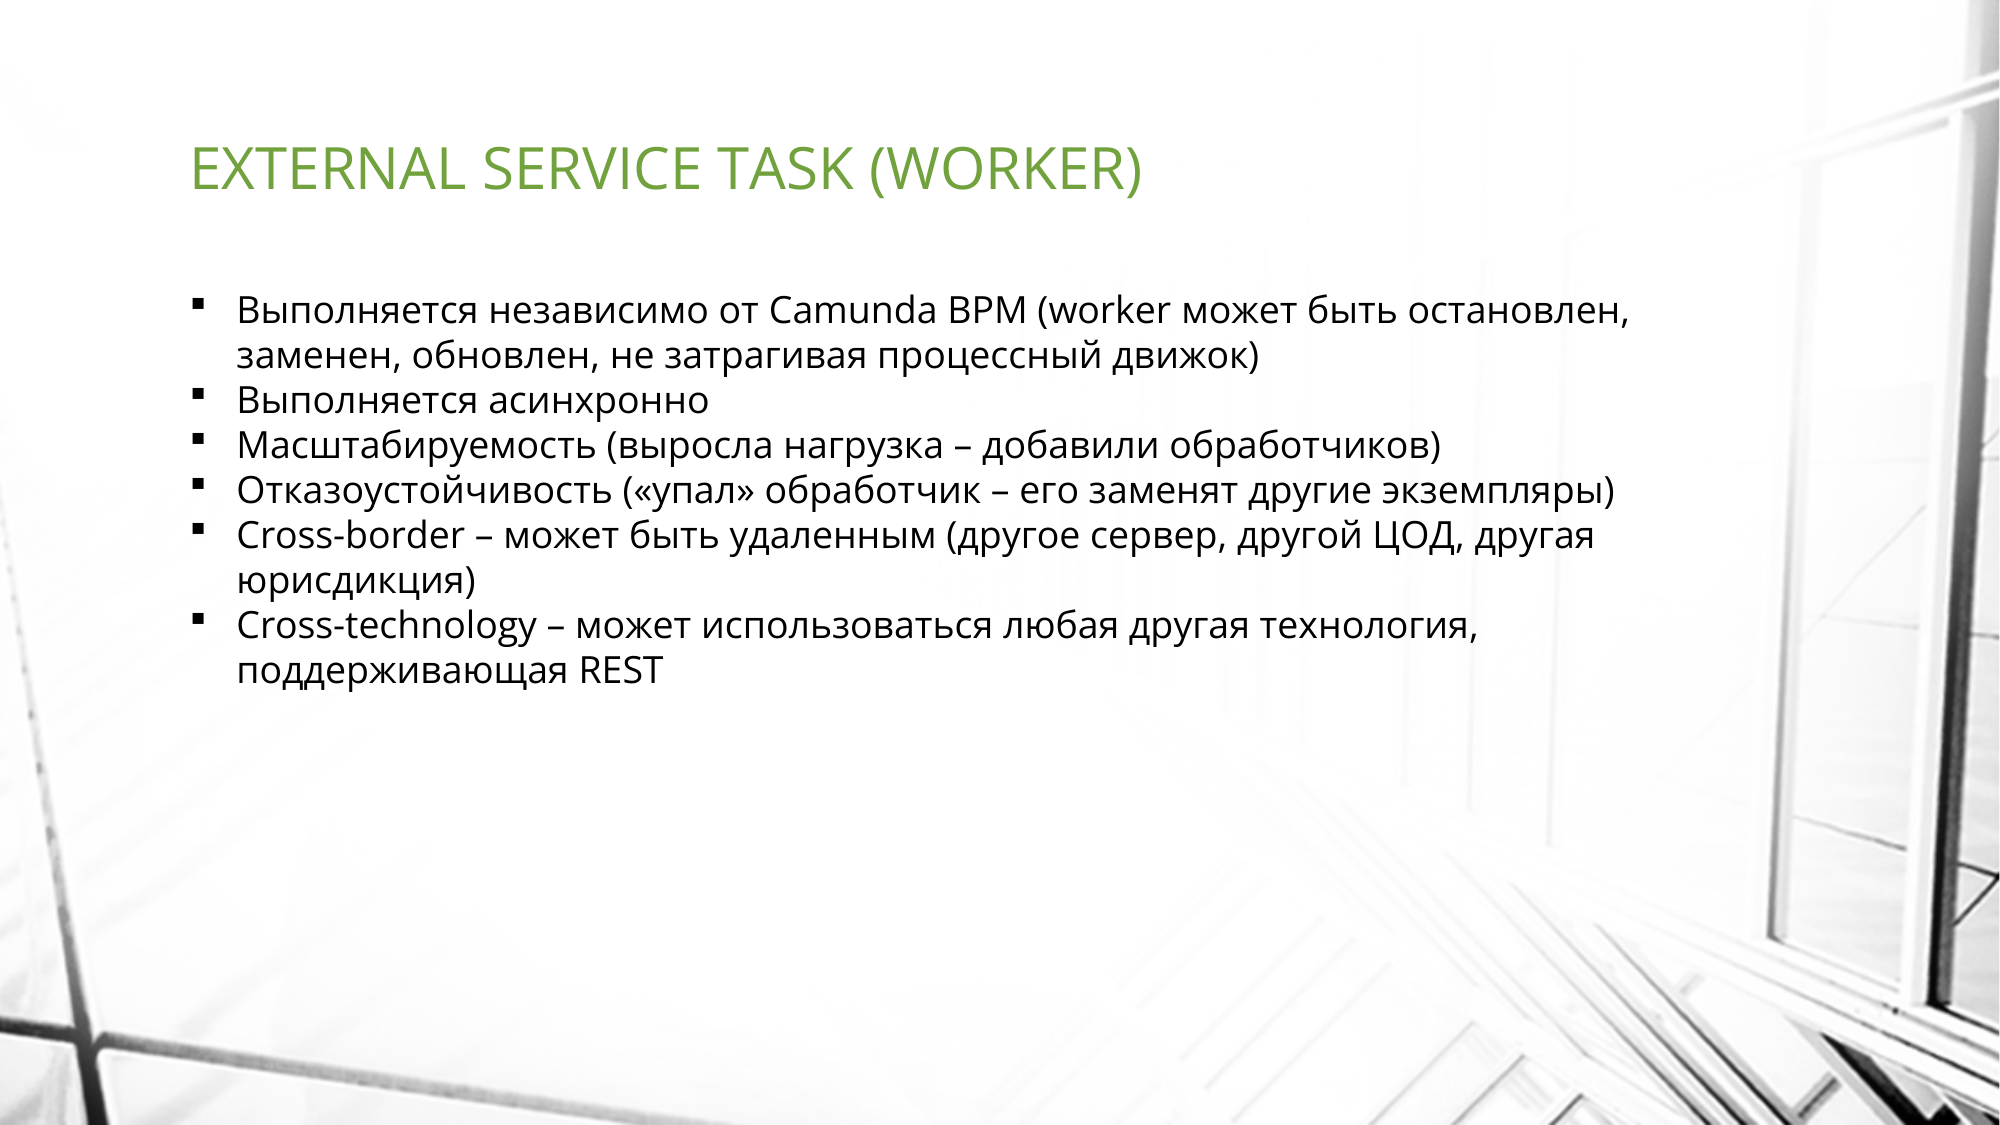

# EXTERNAL SERVICE TASK (WORKER)
Выполняется независимо от Camunda BPM (worker может быть остановлен, заменен, обновлен, не затрагивая процессный движок)
Выполняется асинхронно
Масштабируемость (выросла нагрузка – добавили обработчиков)
Отказоустойчивость («упал» обработчик – его заменят другие экземпляры)
Cross-border – может быть удаленным (другое сервер, другой ЦОД, другая юрисдикция)
Cross-technology – может использоваться любая другая технология, поддерживающая REST